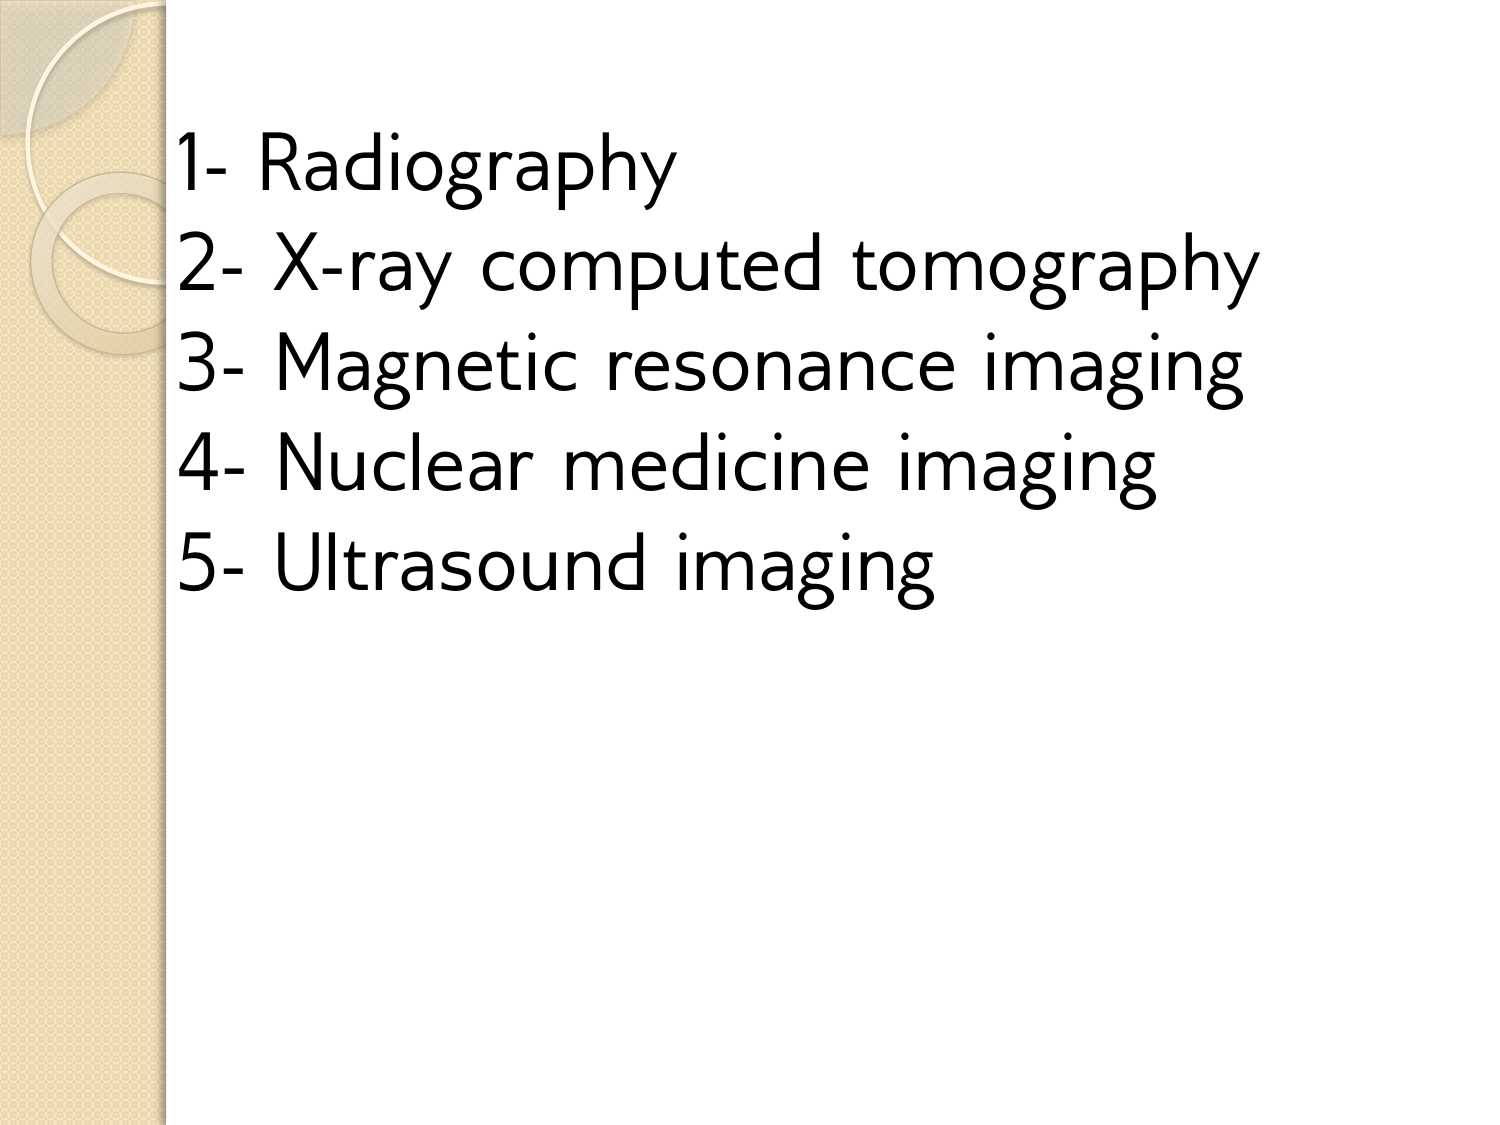

1- Radiography
2- X-ray computed tomography
3- Magnetic resonance imaging
4- Nuclear medicine imaging
5- Ultrasound imaging